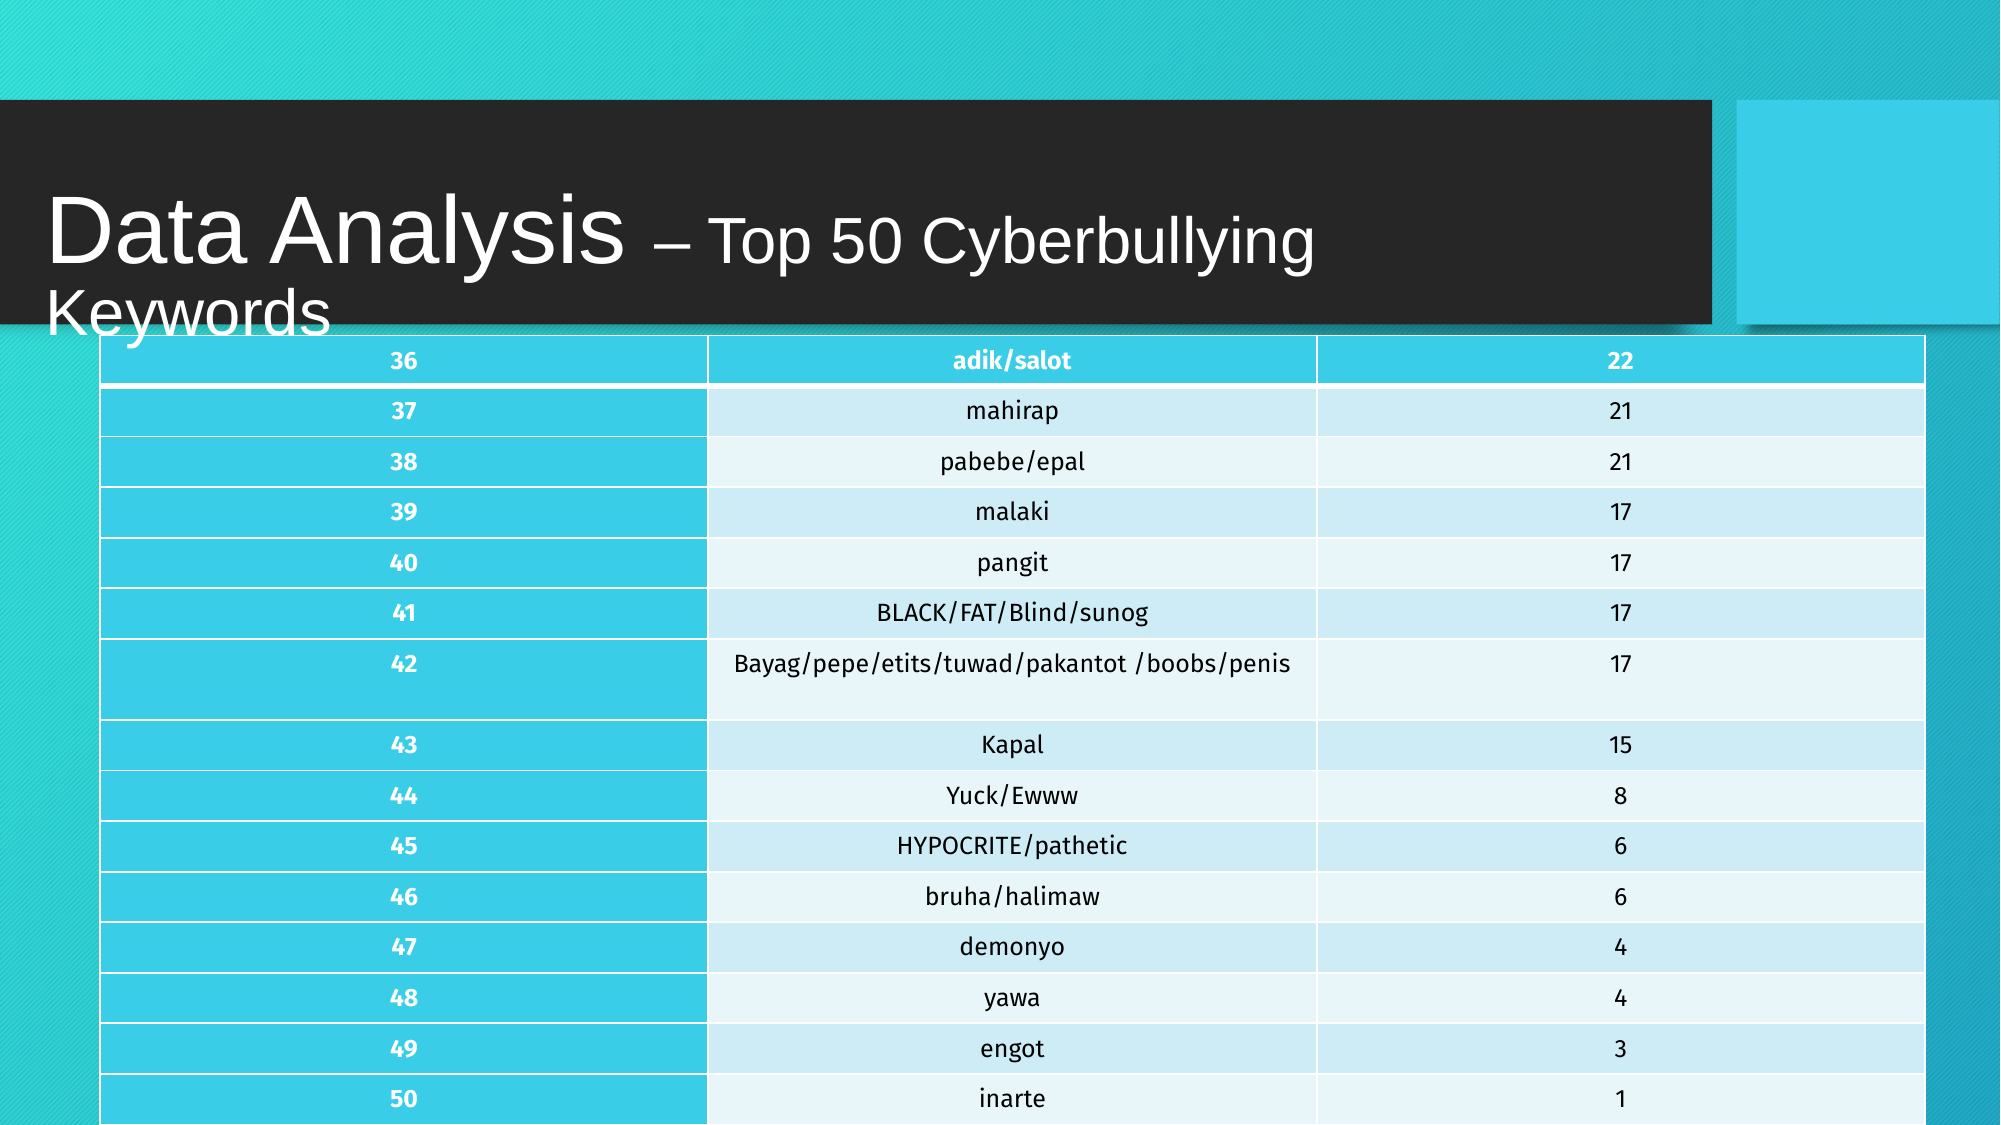

# Data Analysis – Top 50 Cyberbullying Keywords
| 36 | adik/salot | 22 |
| --- | --- | --- |
| 37 | mahirap | 21 |
| 38 | pabebe/epal | 21 |
| 39 | malaki | 17 |
| 40 | pangit | 17 |
| 41 | BLACK/FAT/Blind/sunog | 17 |
| 42 | Bayag/pepe/etits/tuwad/pakantot /boobs/penis | 17 |
| 43 | Kapal | 15 |
| 44 | Yuck/Ewww | 8 |
| 45 | HYPOCRITE/pathetic | 6 |
| 46 | bruha/halimaw | 6 |
| 47 | demonyo | 4 |
| 48 | yawa | 4 |
| 49 | engot | 3 |
| 50 | inarte | 1 |